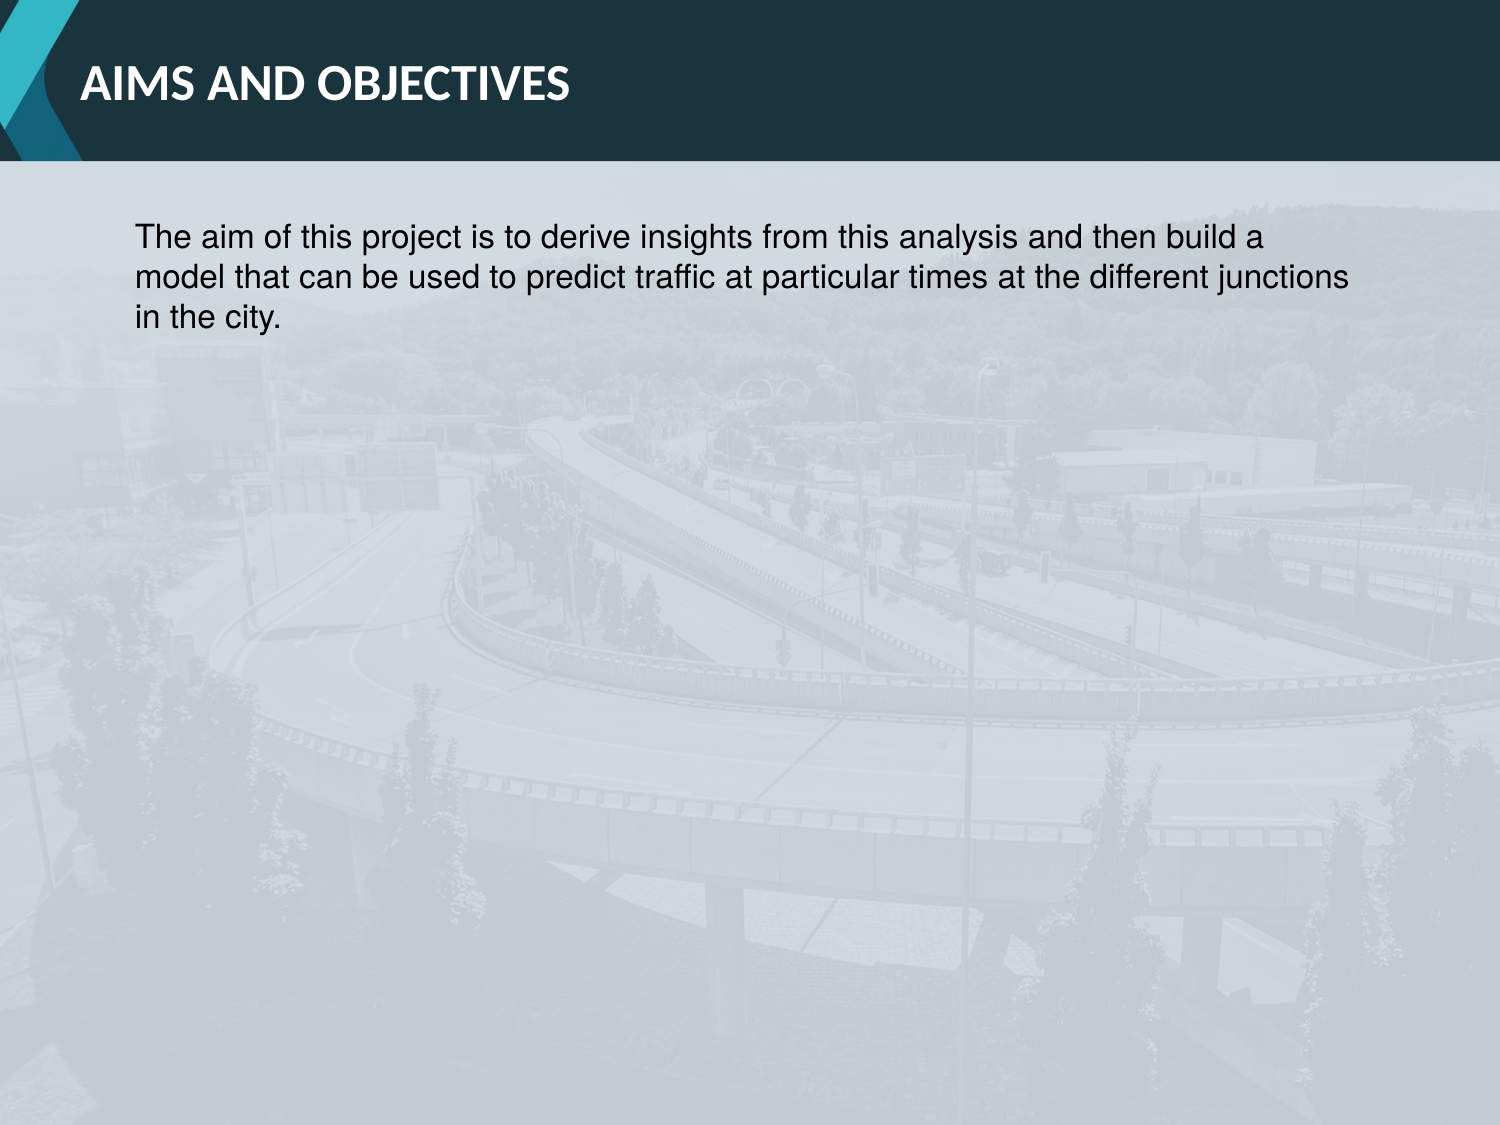

# AIMS AND OBJECTIVES
	The aim of this project is to derive insights from this analysis and then build a model that can be used to predict traffic at particular times at the different junctions in the city.